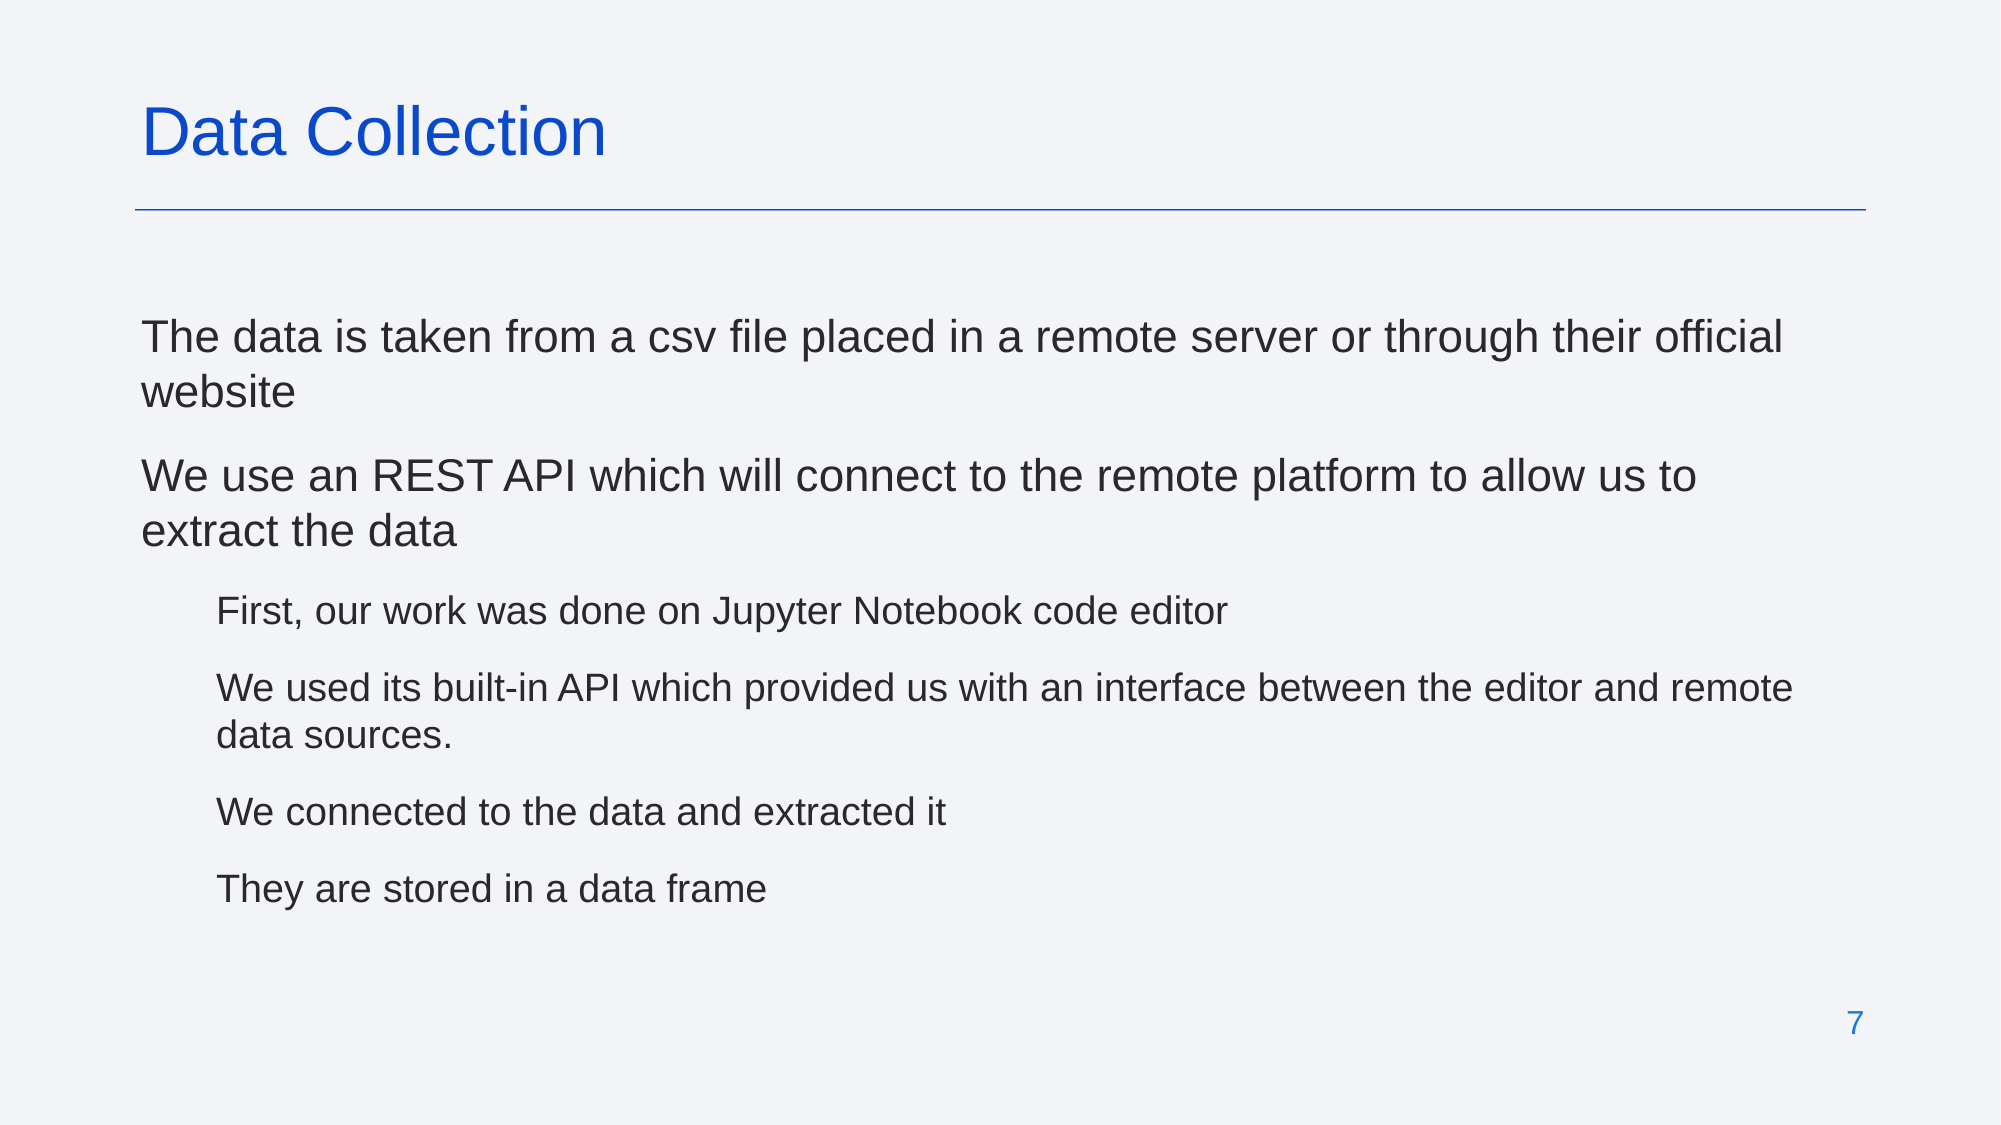

Data Collection
The data is taken from a csv file placed in a remote server or through their official website
We use an REST API which will connect to the remote platform to allow us to extract the data
First, our work was done on Jupyter Notebook code editor
We used its built-in API which provided us with an interface between the editor and remote data sources.
We connected to the data and extracted it
They are stored in a data frame
7